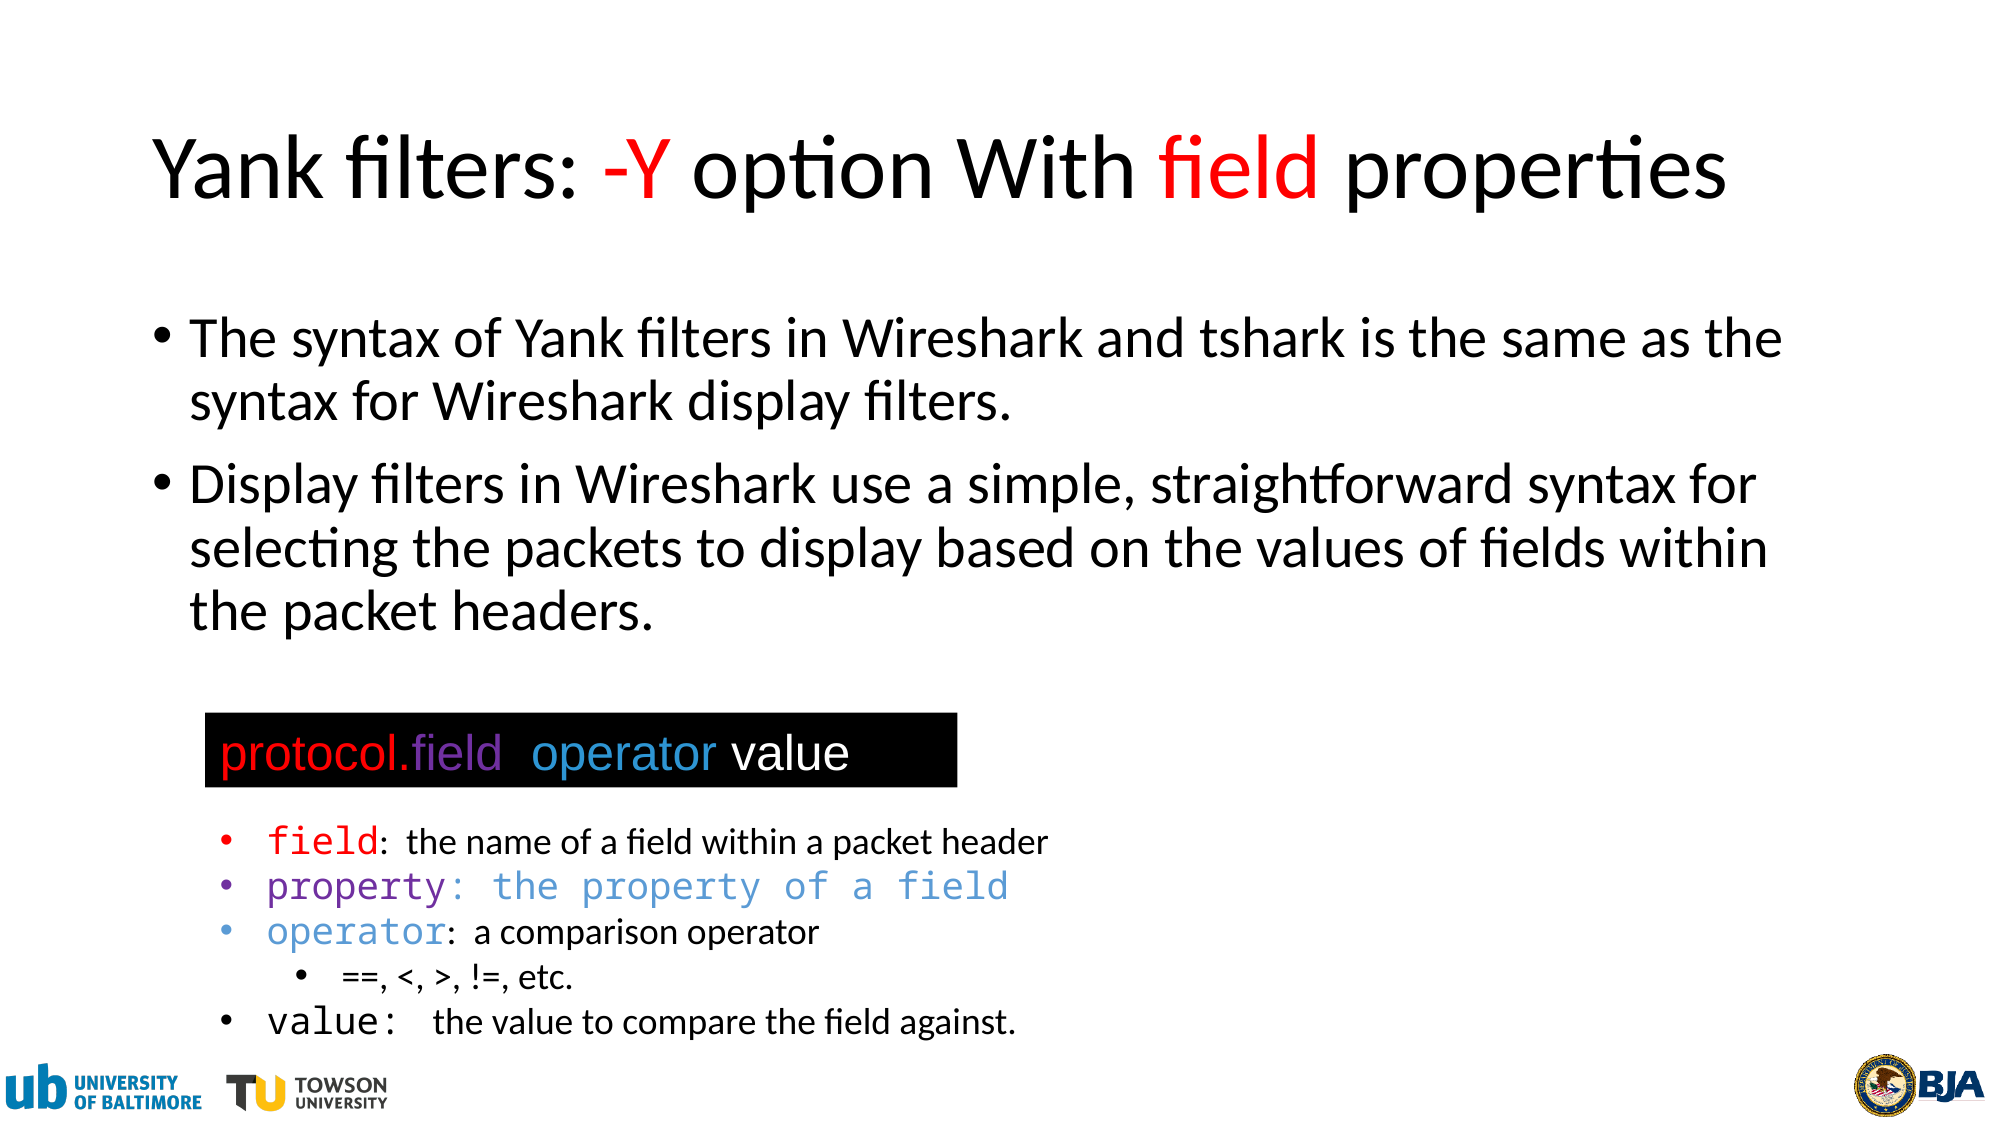

# Yank filters: -Y option With field properties
The syntax of Yank filters in Wireshark and tshark is the same as the syntax for Wireshark display filters.
Display filters in Wireshark use a simple, straightforward syntax for selecting the packets to display based on the values of fields within the packet headers.
protocol.field  operator value
field:  the name of a field within a packet header
property: the property of a field
operator:  a comparison operator
==, <, >, !=, etc.
value:  the value to compare the field against.